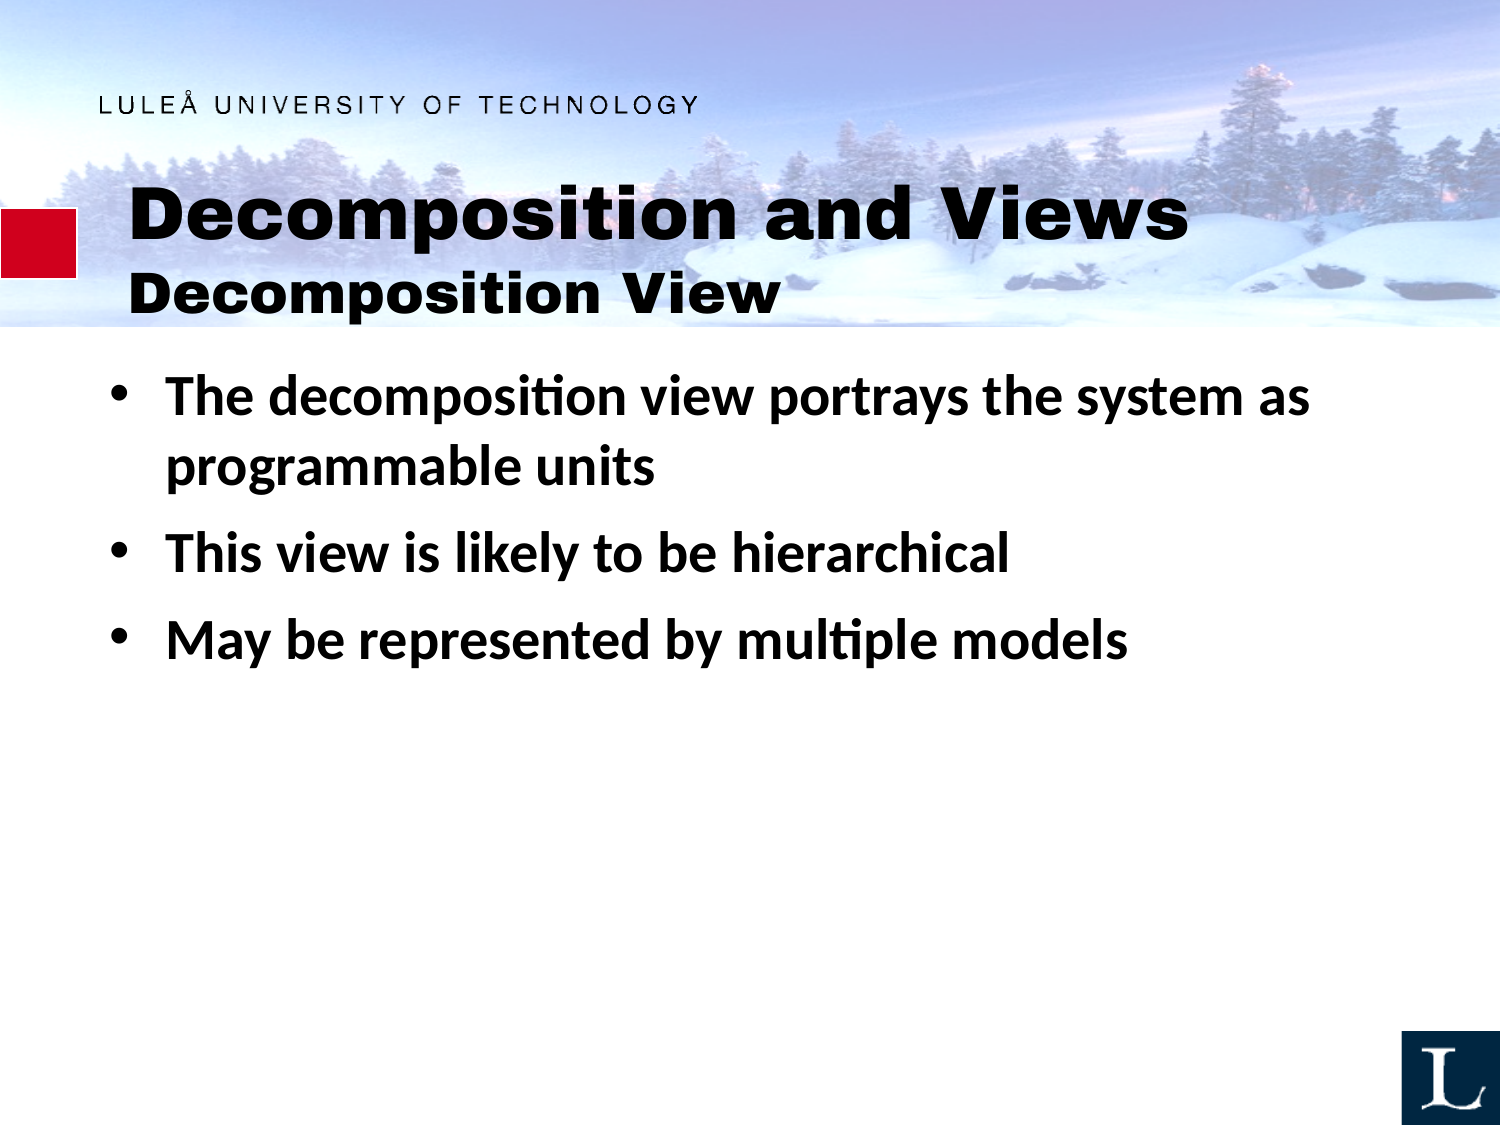

# Decomposition and Views Decomposition View
The decomposition view portrays the system as programmable units
This view is likely to be hierarchical
May be represented by multiple models